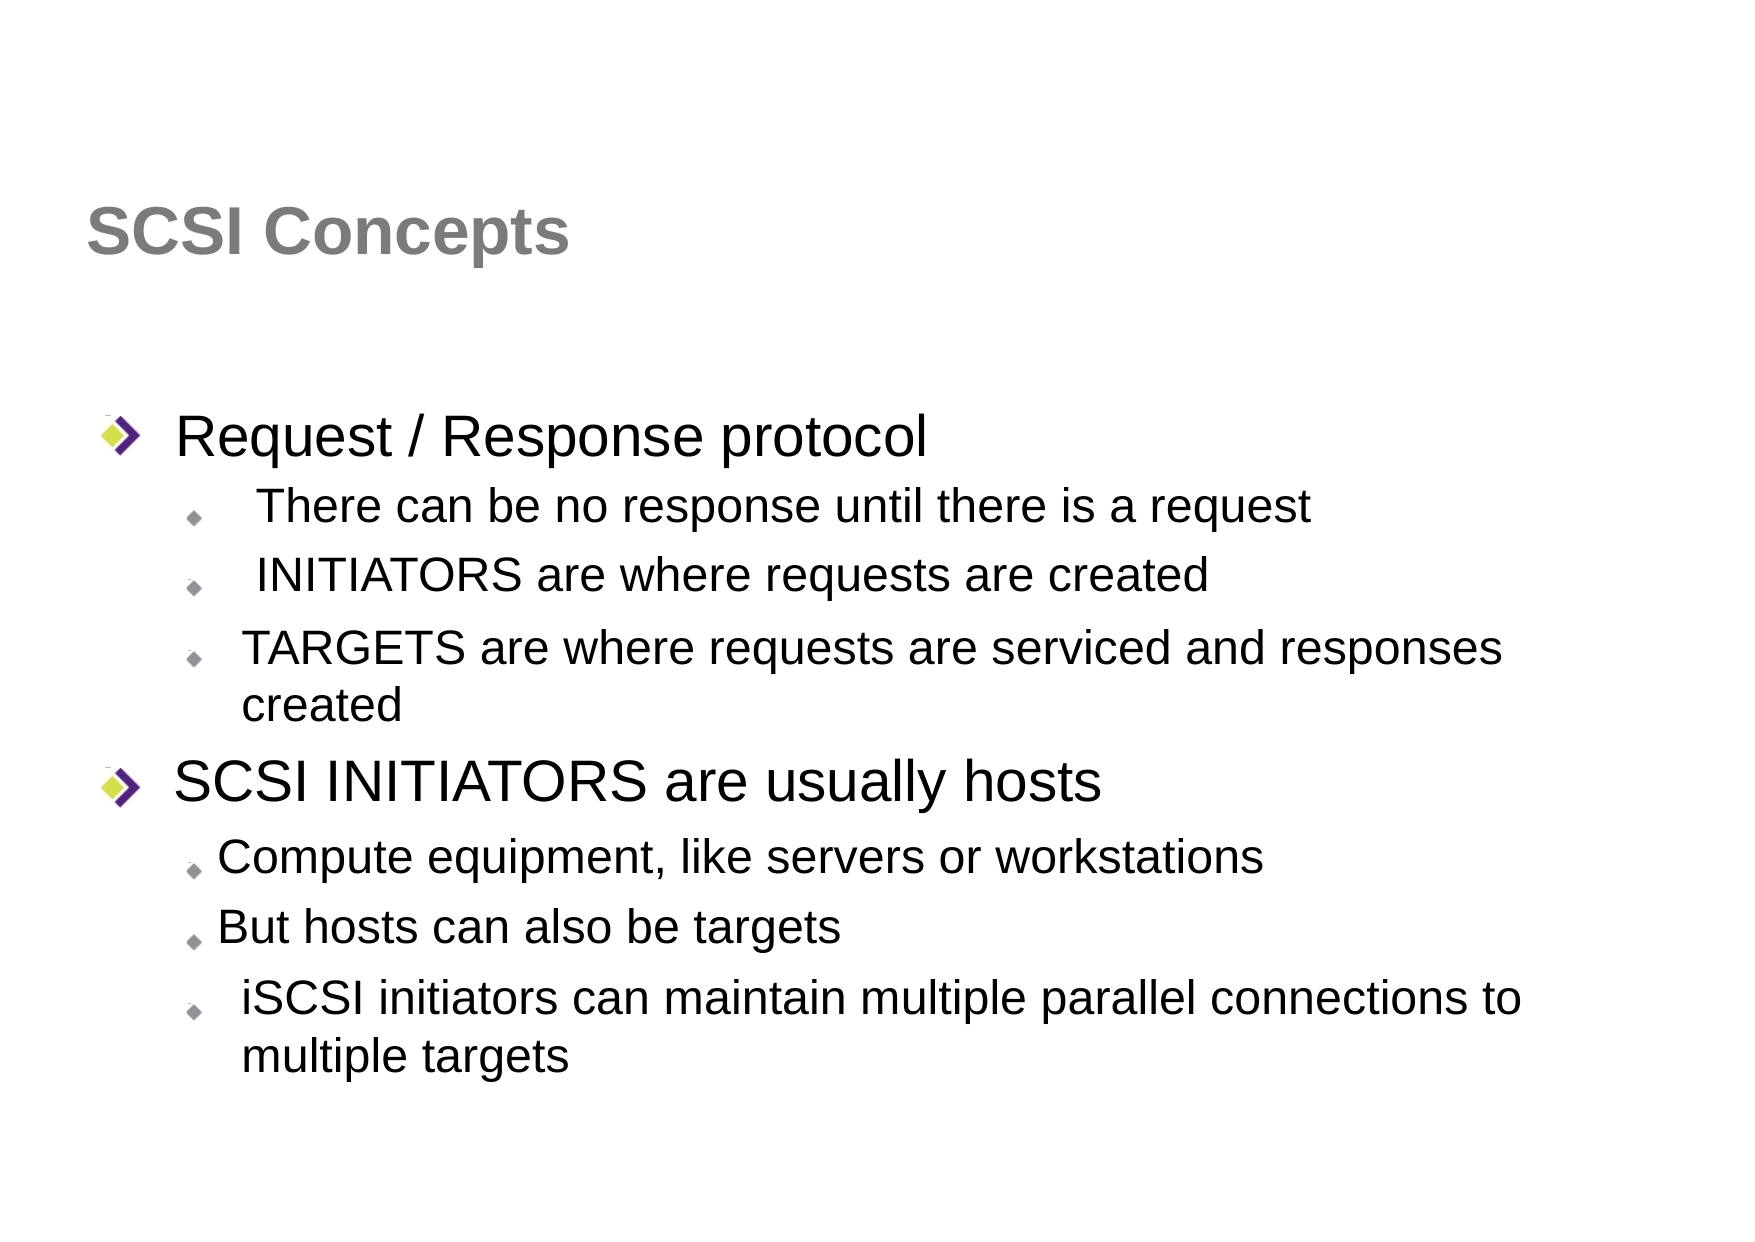

SCSI Concepts
  Request / Response protocol
        There can be no response until there is a request
        INITIATORS are where requests are created
 	TARGETS are where requests are serviced and responses created
  SCSI INITIATORS are usually hosts
        Compute equipment, like servers or workstations
        But hosts can also be targets
 	iSCSI initiators can maintain multiple parallel connections to multiple targets
!

!

!

!

!

!

!

!